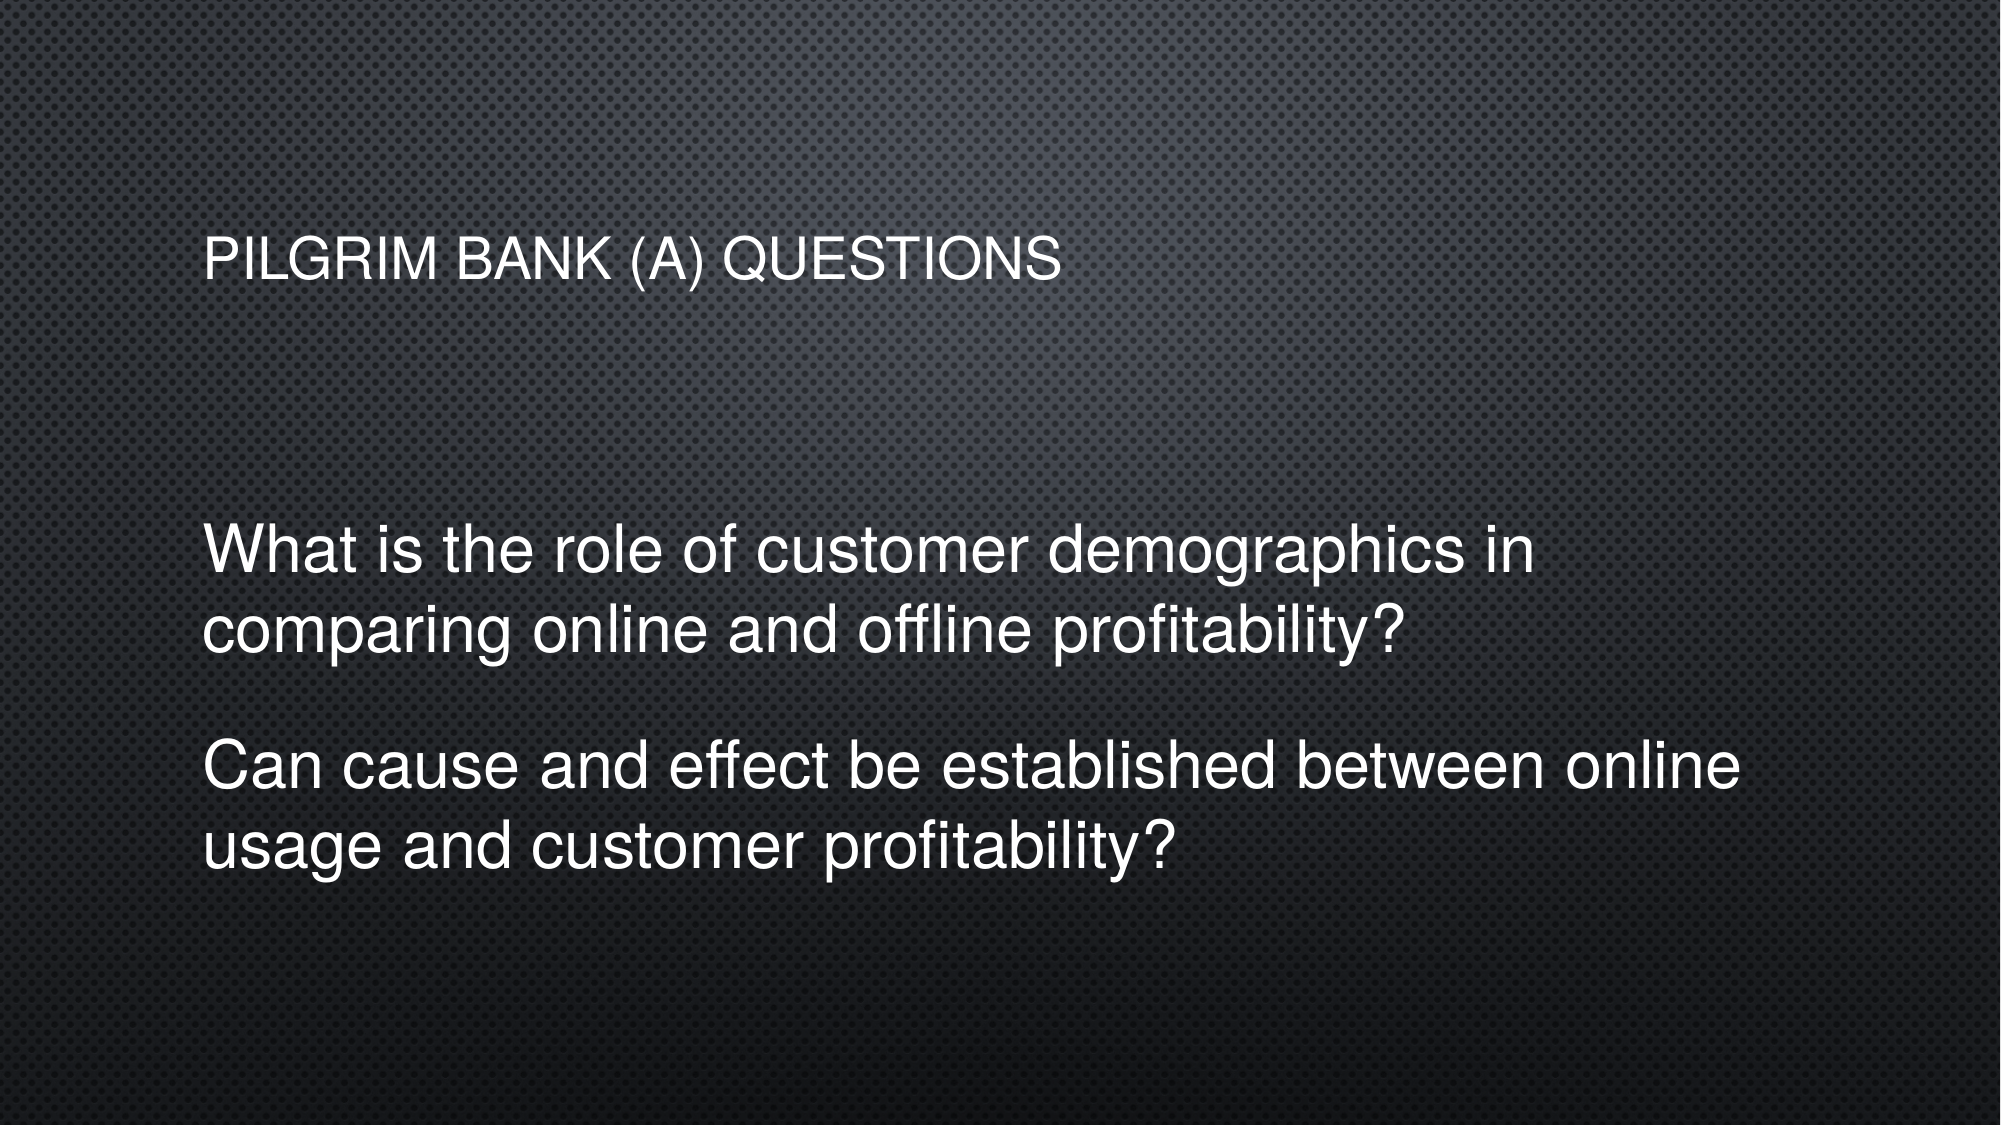

# Pilgrim Bank (A) Questions
What is the role of customer demographics in comparing online and offline profitability?
Can cause and effect be established between online usage and customer profitability?